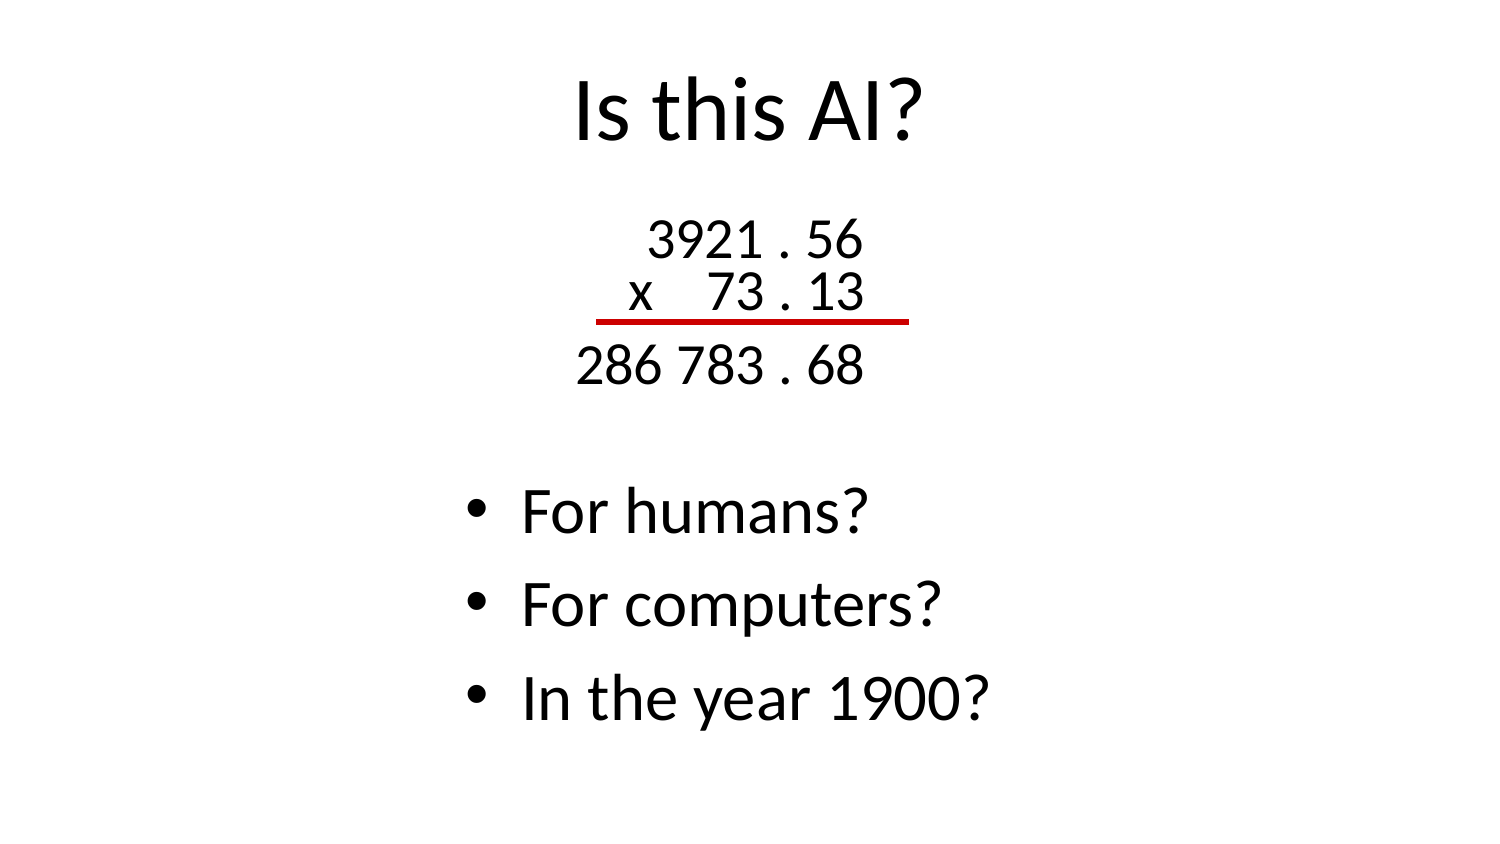

# Is this AI?
3921 . 56
 x    73 . 13
286 783 . 68
For humans?
For computers?
In the year 1900?